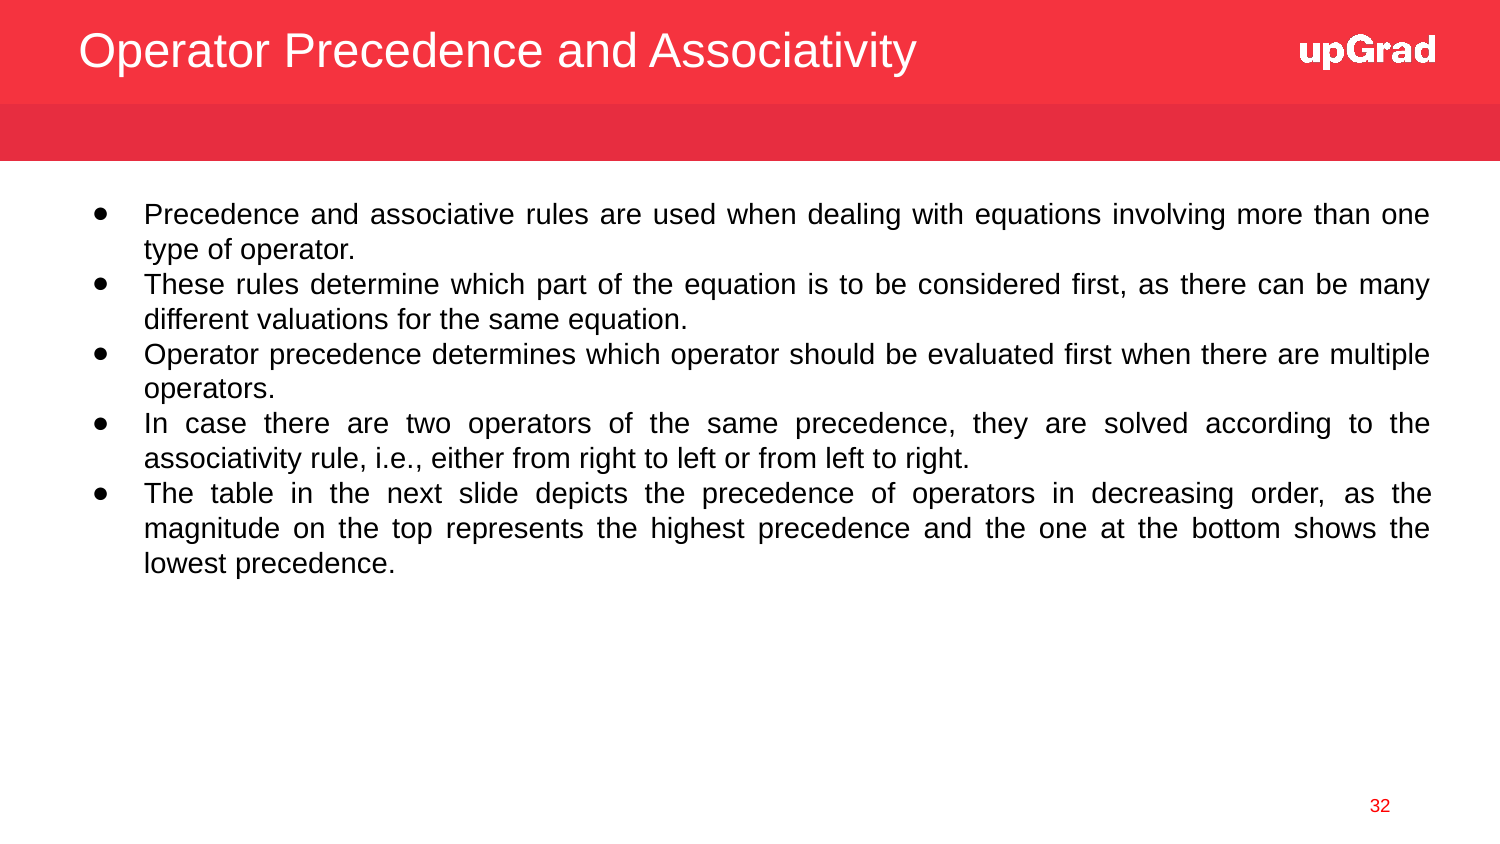

Operator Precedence and Associativity

Precedence and associative rules are used when dealing with equations involving more than one type of operator.
These rules determine which part of the equation is to be considered first, as there can be many different valuations for the same equation.
Operator precedence determines which operator should be evaluated first when there are multiple operators.
In case there are two operators of the same precedence, they are solved according to the associativity rule, i.e., either from right to left or from left to right.
The table in the next slide depicts the precedence of operators in decreasing order, as the magnitude on the top represents the highest precedence and the one at the bottom shows the lowest precedence.
32